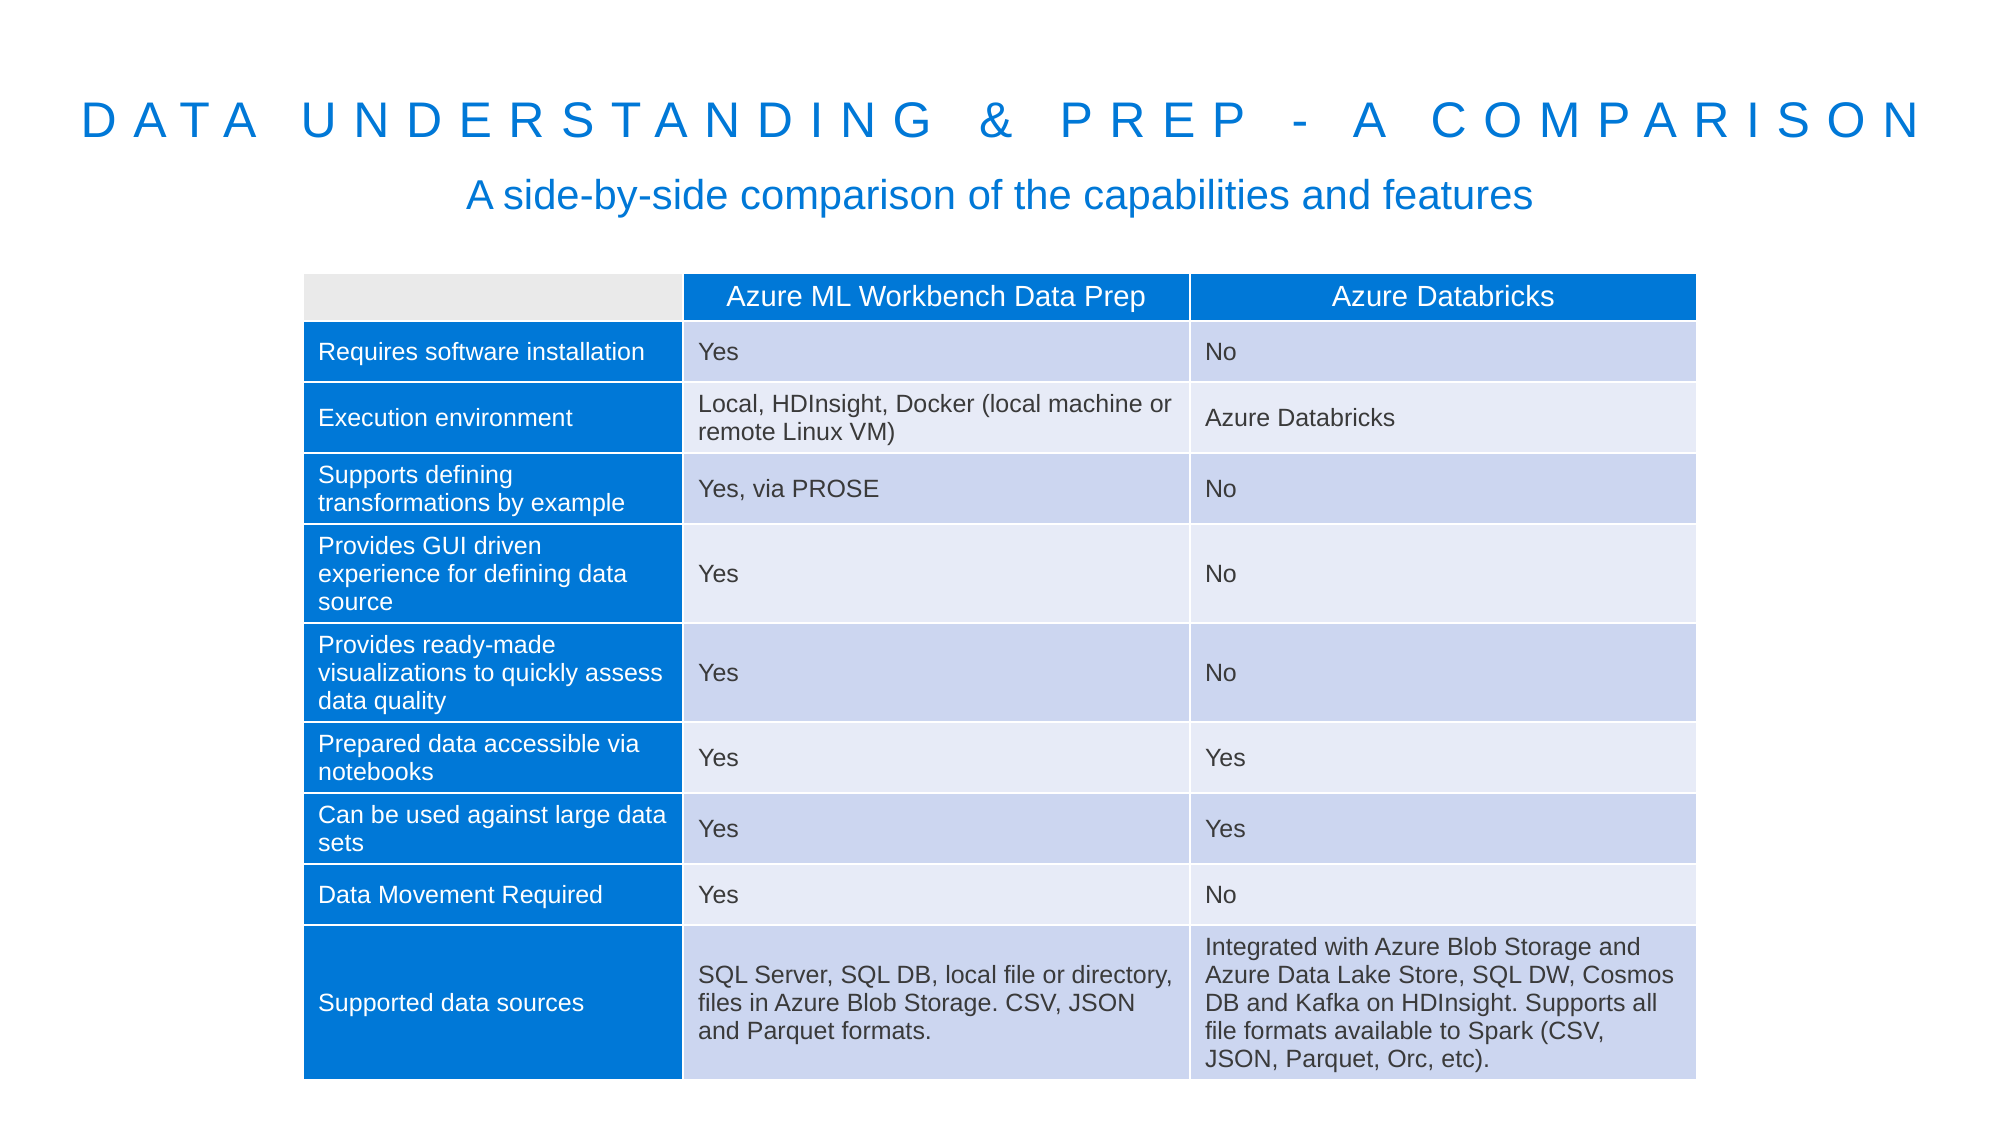

# Data Understanding & PreP - A Comparison
A side-by-side comparison of the capabilities and features
|  | Azure ML Workbench Data Prep | Azure Databricks |
| --- | --- | --- |
| Requires software installation | Yes | No |
| Execution environment | Local, HDInsight, Docker (local machine or remote Linux VM) | Azure Databricks |
| Supports defining transformations by example | Yes, via PROSE | No |
| Provides GUI driven experience for defining data source | Yes | No |
| Provides ready-made visualizations to quickly assess data quality | Yes | No |
| Prepared data accessible via notebooks | Yes | Yes |
| Can be used against large data sets | Yes | Yes |
| Data Movement Required | Yes | No |
| Supported data sources | SQL Server, SQL DB, local file or directory, files in Azure Blob Storage. CSV, JSON and Parquet formats. | Integrated with Azure Blob Storage and Azure Data Lake Store, SQL DW, Cosmos DB and Kafka on HDInsight. Supports all file formats available to Spark (CSV, JSON, Parquet, Orc, etc). |